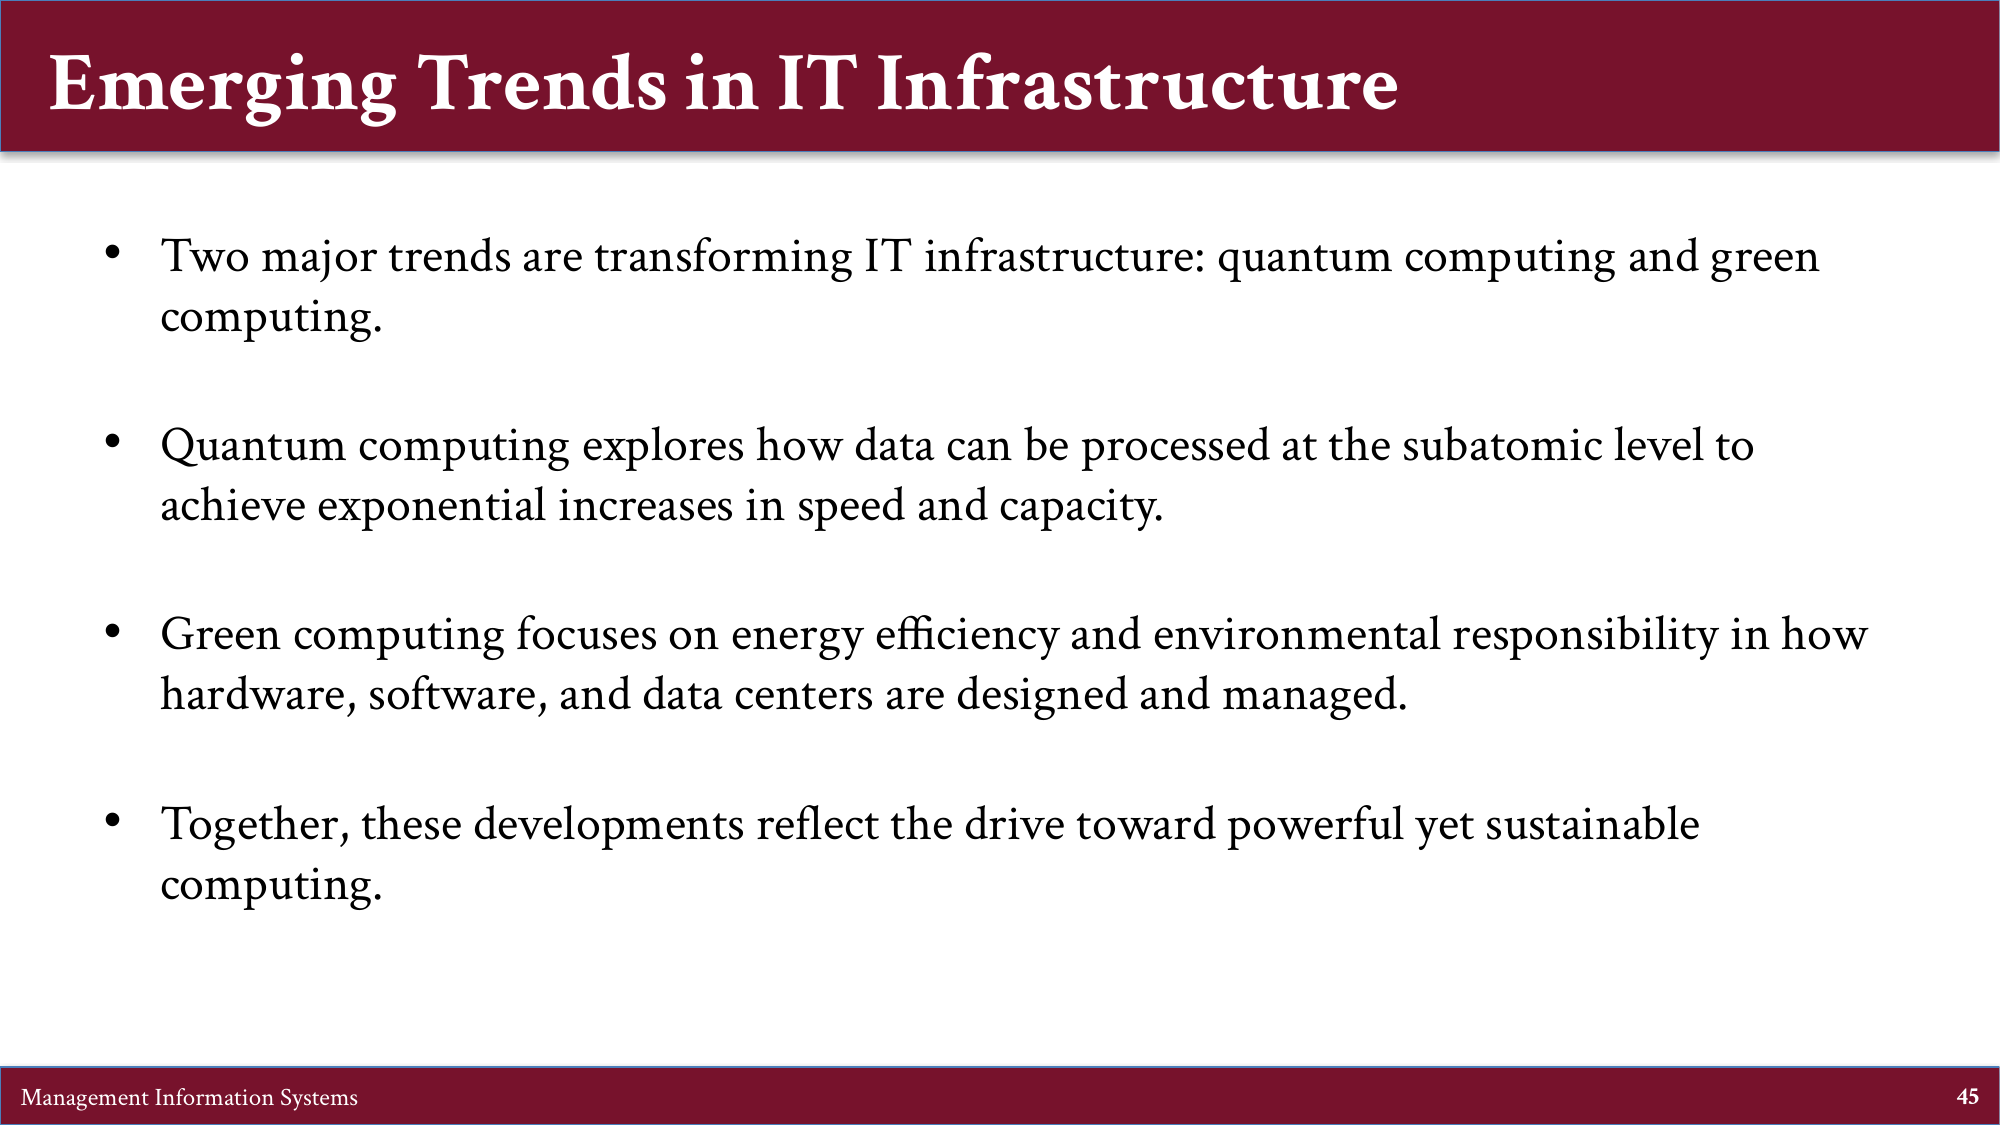

# Emerging Trends in IT Infrastructure
Two major trends are transforming IT infrastructure: quantum computing and green computing.

Quantum computing explores how data can be processed at the subatomic level to achieve exponential increases in speed and capacity.

Green computing focuses on energy efficiency and environmental responsibility in how hardware, software, and data centers are designed and managed.

Together, these developments reflect the drive toward powerful yet sustainable computing.

 Management Information Systems
45